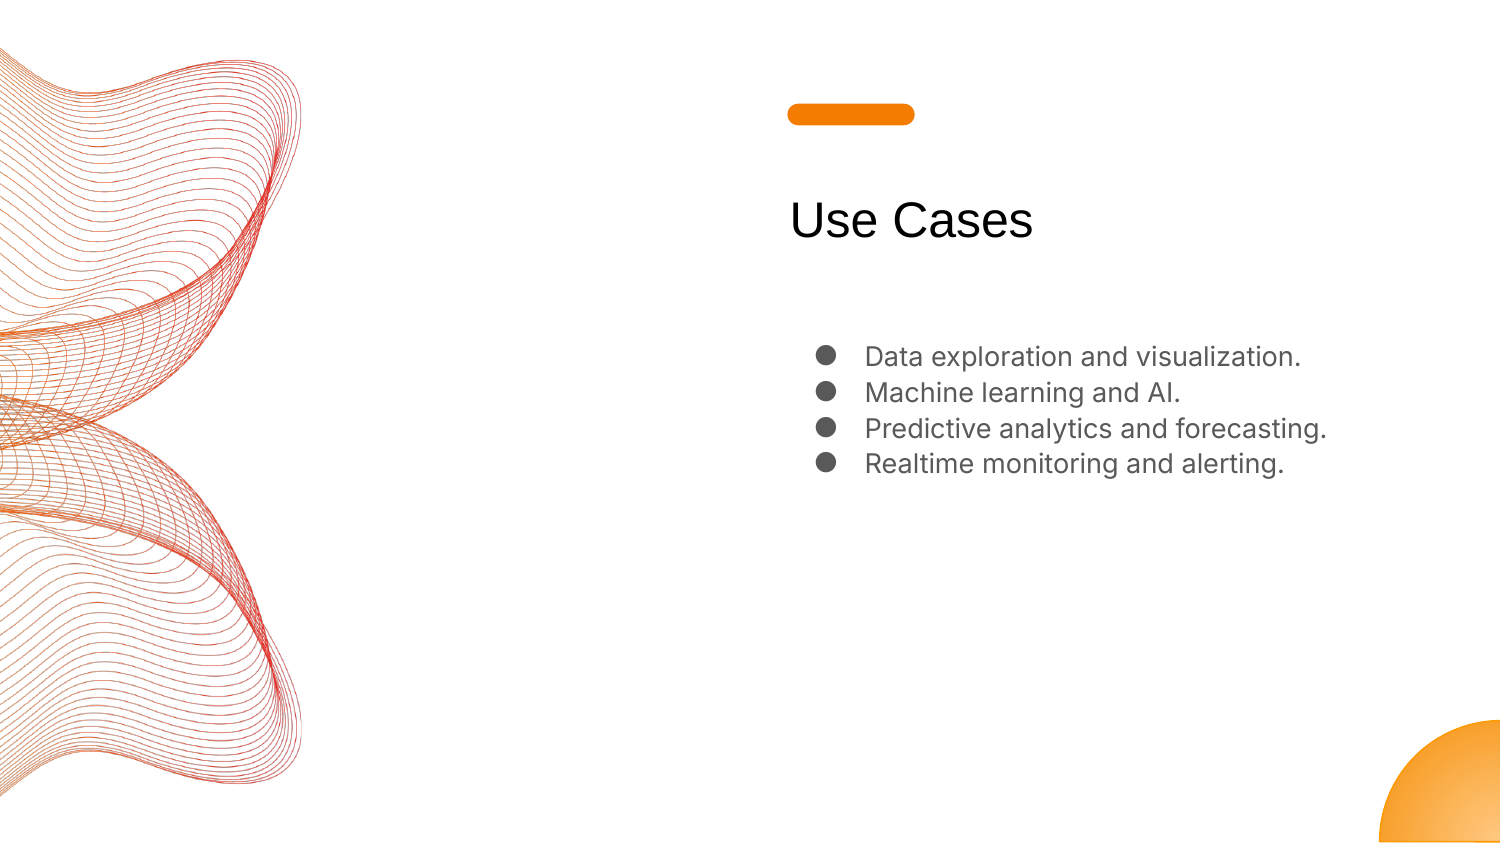

# Use Cases
Data exploration and visualization.
Machine learning and AI.
Predictive analytics and forecasting.
Realtime monitoring and alerting.